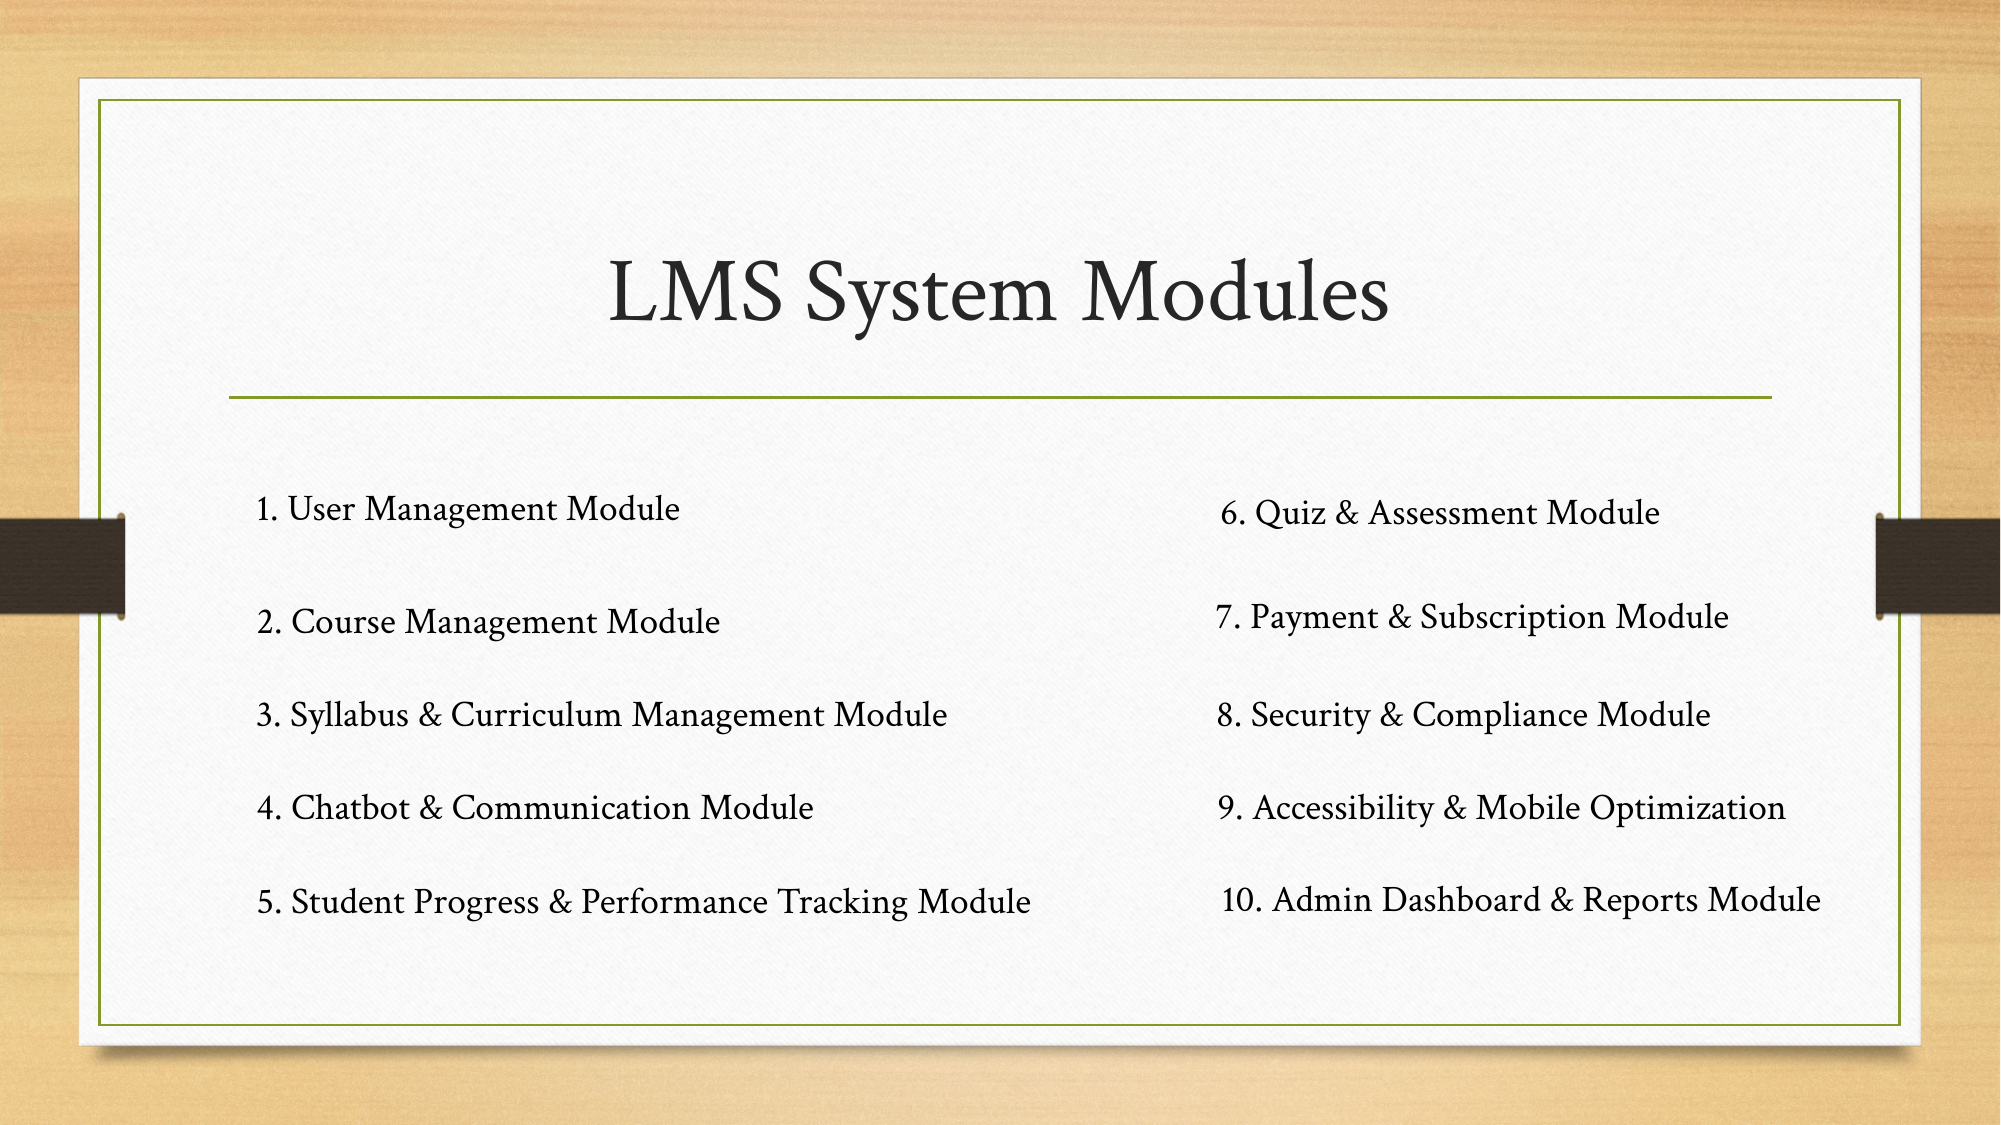

# LMS System Modules
1. User Management Module
6. Quiz & Assessment Module
7. Payment & Subscription Module
2. Course Management Module
3. Syllabus & Curriculum Management Module
8. Security & Compliance Module
4. Chatbot & Communication Module
9. Accessibility & Mobile Optimization
10. Admin Dashboard & Reports Module
5. Student Progress & Performance Tracking Module